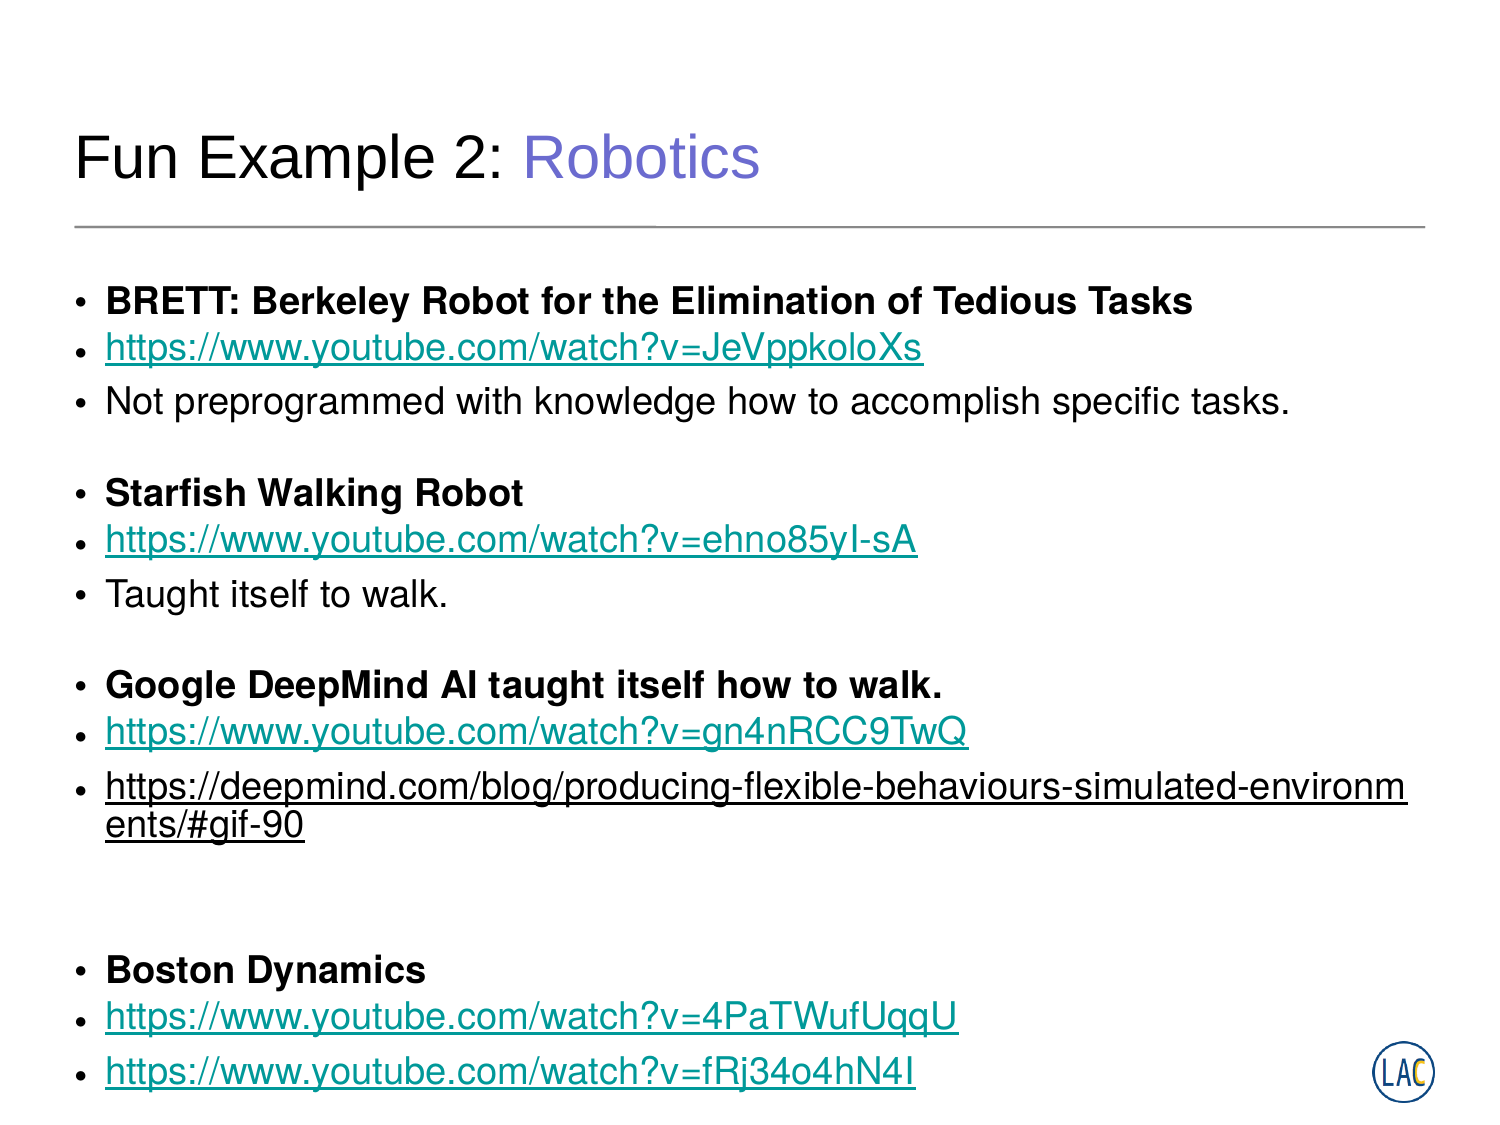

# Fun Example 2: Robotics
BRETT: Berkeley Robot for the Elimination of Tedious Tasks
https://www.youtube.com/watch?v=JeVppkoloXs
Not preprogrammed with knowledge how to accomplish specific tasks.

Starfish Walking Robot
https://www.youtube.com/watch?v=ehno85yI-sA
Taught itself to walk.

Google DeepMind AI taught itself how to walk.
https://www.youtube.com/watch?v=gn4nRCC9TwQ
https://deepmind.com/blog/producing-flexible-behaviours-simulated-environments/#gif-90

Boston Dynamics
https://www.youtube.com/watch?v=4PaTWufUqqU
https://www.youtube.com/watch?v=fRj34o4hN4I